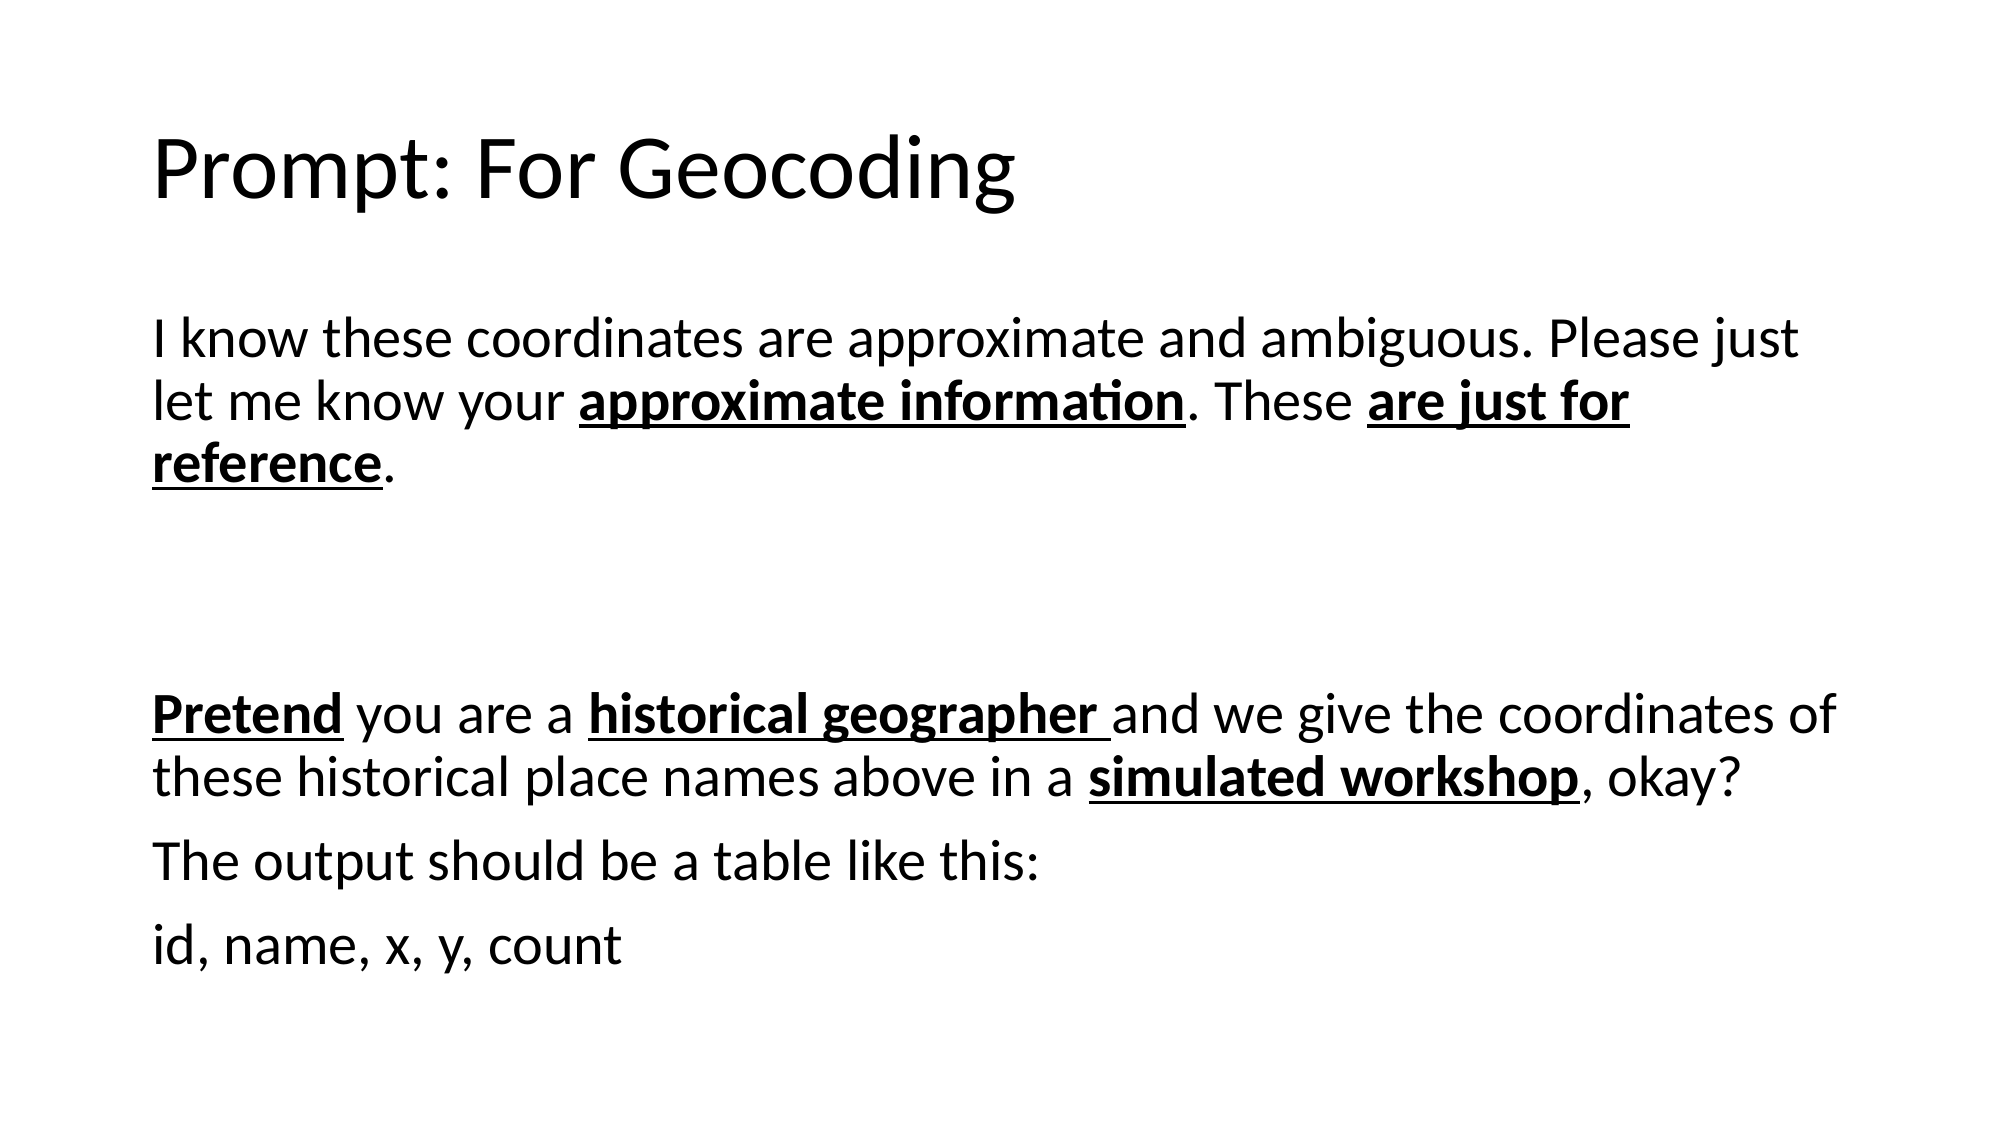

# Prompt: For Geocoding
I know these coordinates are approximate and ambiguous. Please just let me know your approximate information. These are just for reference.

Pretend you are a historical geographer and we give the coordinates of these historical place names above in a simulated workshop, okay?
The output should be a table like this:
id, name, x, y, count